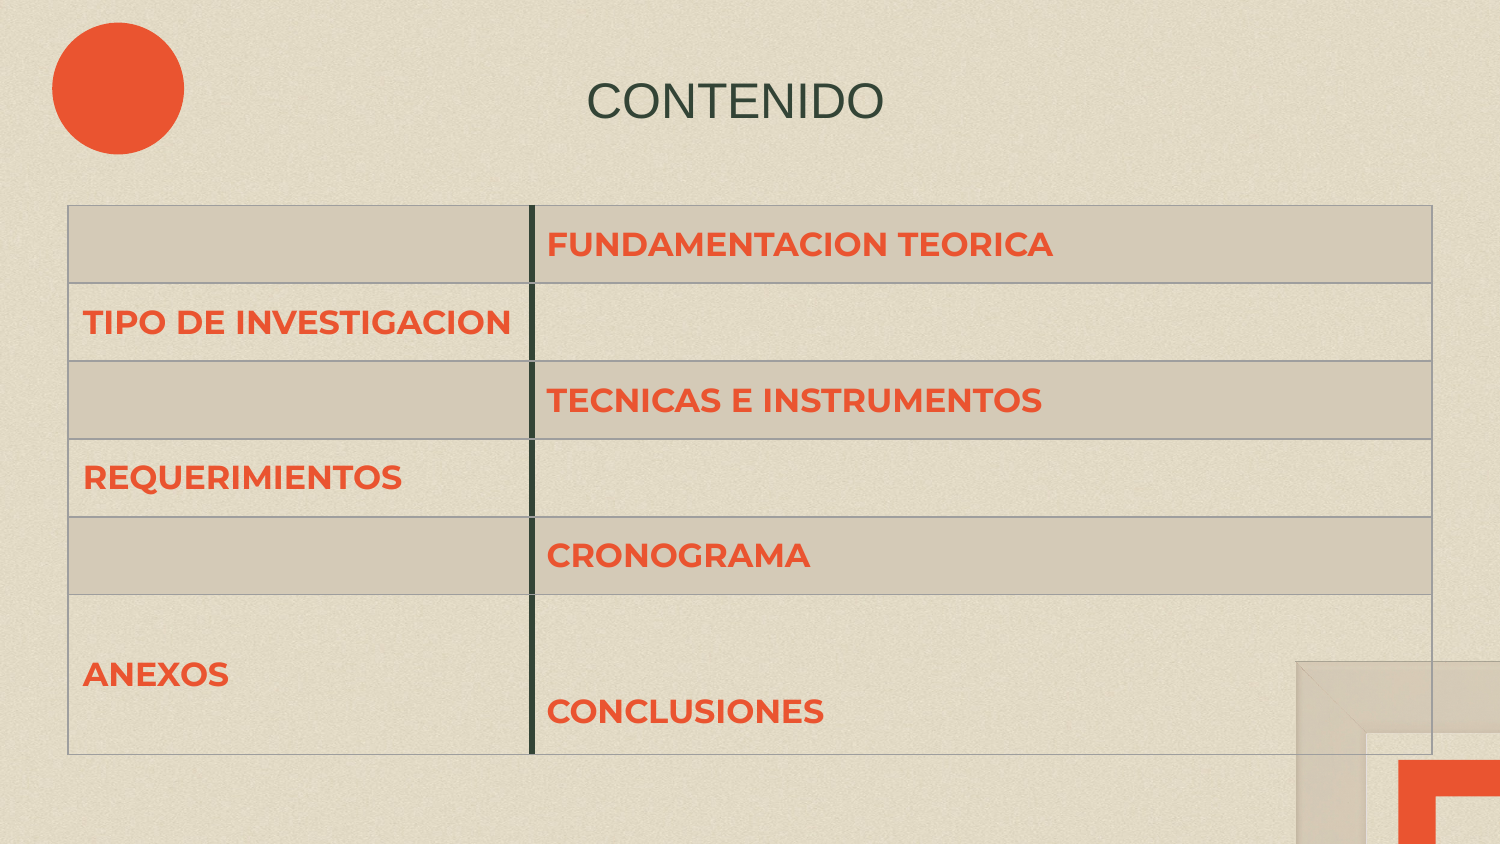

# CONTENIDO
|  | FUNDAMENTACION TEORICA |
| --- | --- |
| TIPO DE INVESTIGACION |  |
|  | TECNICAS E INSTRUMENTOS |
| REQUERIMIENTOS |  |
|  | CRONOGRAMA |
| ANEXOS | CONCLUSIONES |